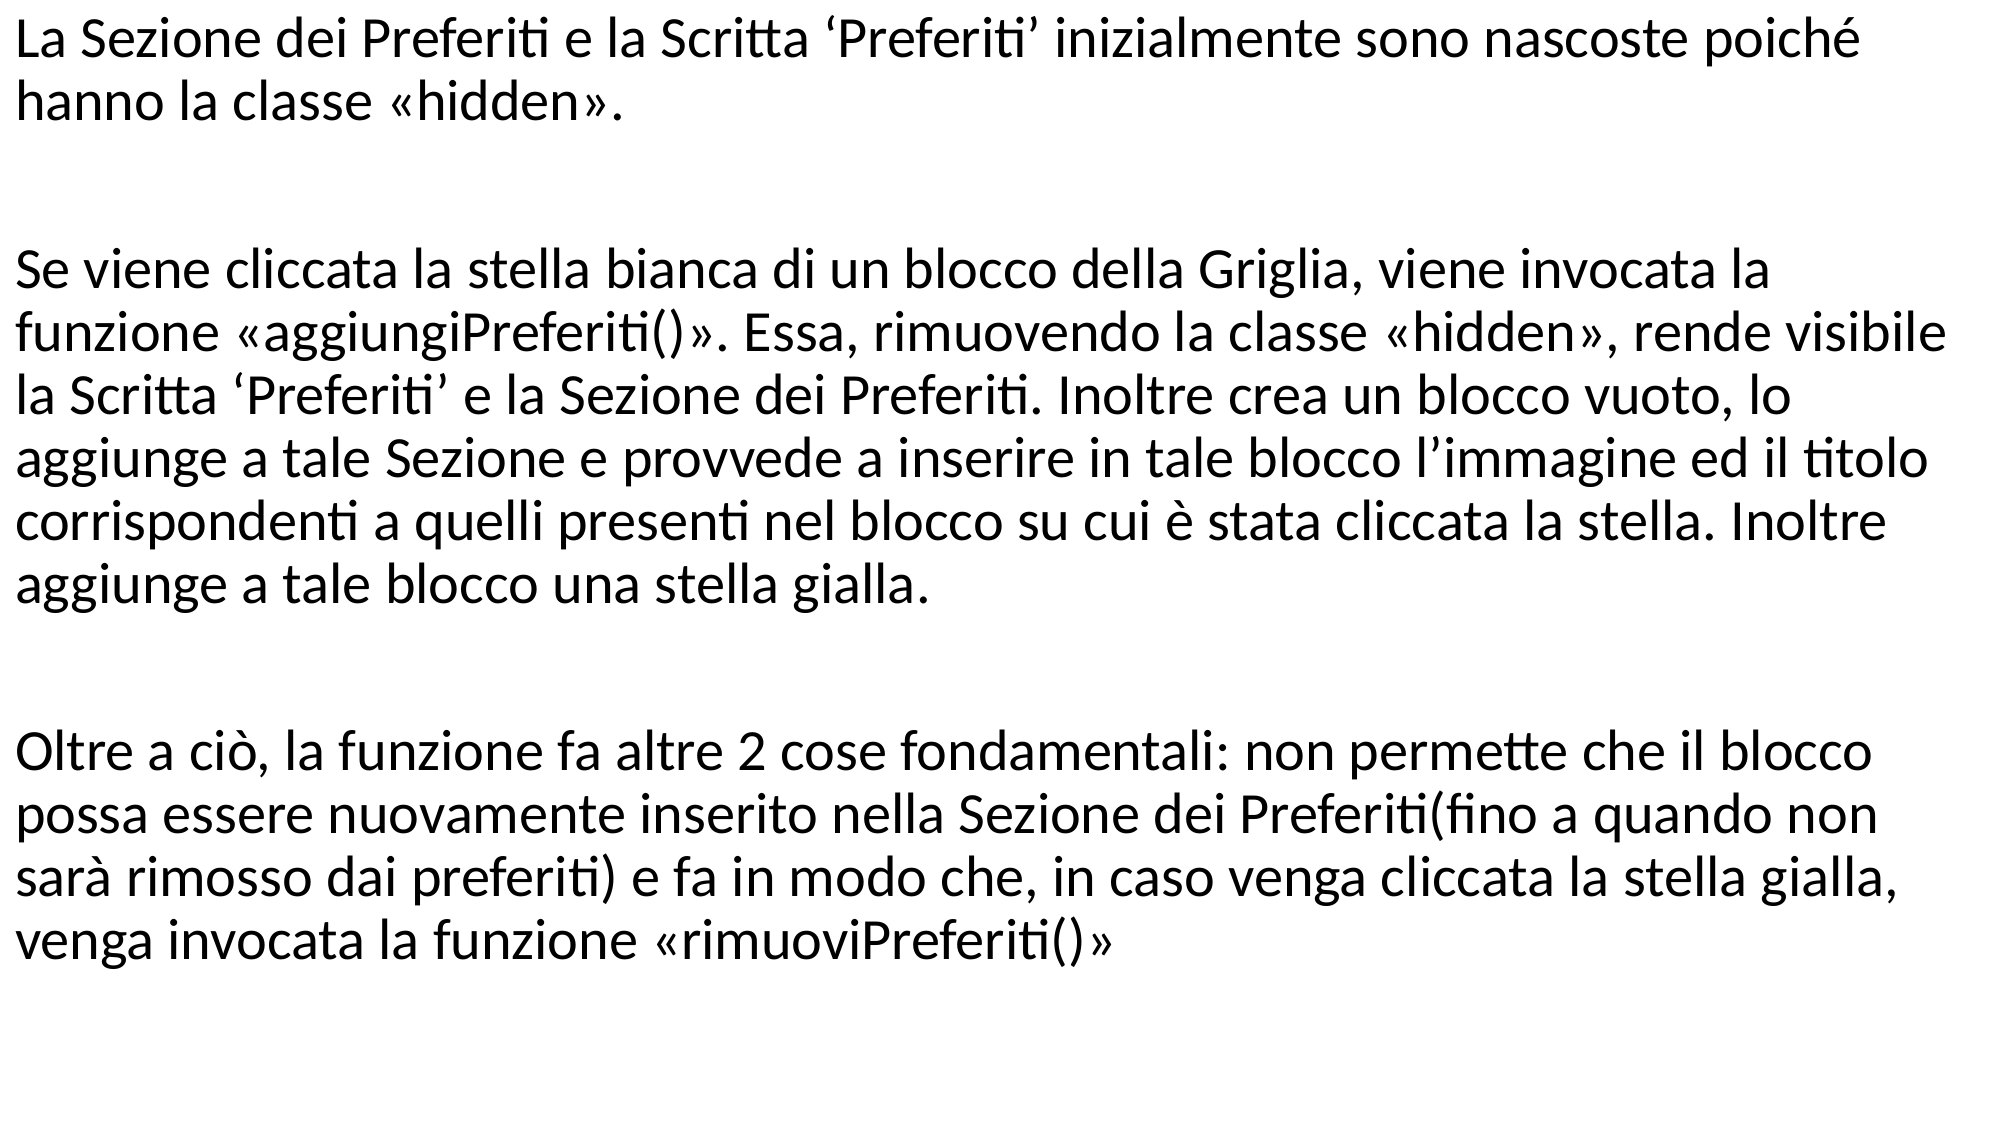

La Sezione dei Preferiti e la Scritta ‘Preferiti’ inizialmente sono nascoste poiché hanno la classe «hidden».

Se viene cliccata la stella bianca di un blocco della Griglia, viene invocata la funzione «aggiungiPreferiti()». Essa, rimuovendo la classe «hidden», rende visibile la Scritta ‘Preferiti’ e la Sezione dei Preferiti. Inoltre crea un blocco vuoto, lo aggiunge a tale Sezione e provvede a inserire in tale blocco l’immagine ed il titolo corrispondenti a quelli presenti nel blocco su cui è stata cliccata la stella. Inoltre aggiunge a tale blocco una stella gialla.

Oltre a ciò, la funzione fa altre 2 cose fondamentali: non permette che il blocco possa essere nuovamente inserito nella Sezione dei Preferiti(fino a quando non sarà rimosso dai preferiti) e fa in modo che, in caso venga cliccata la stella gialla, venga invocata la funzione «rimuoviPreferiti()»